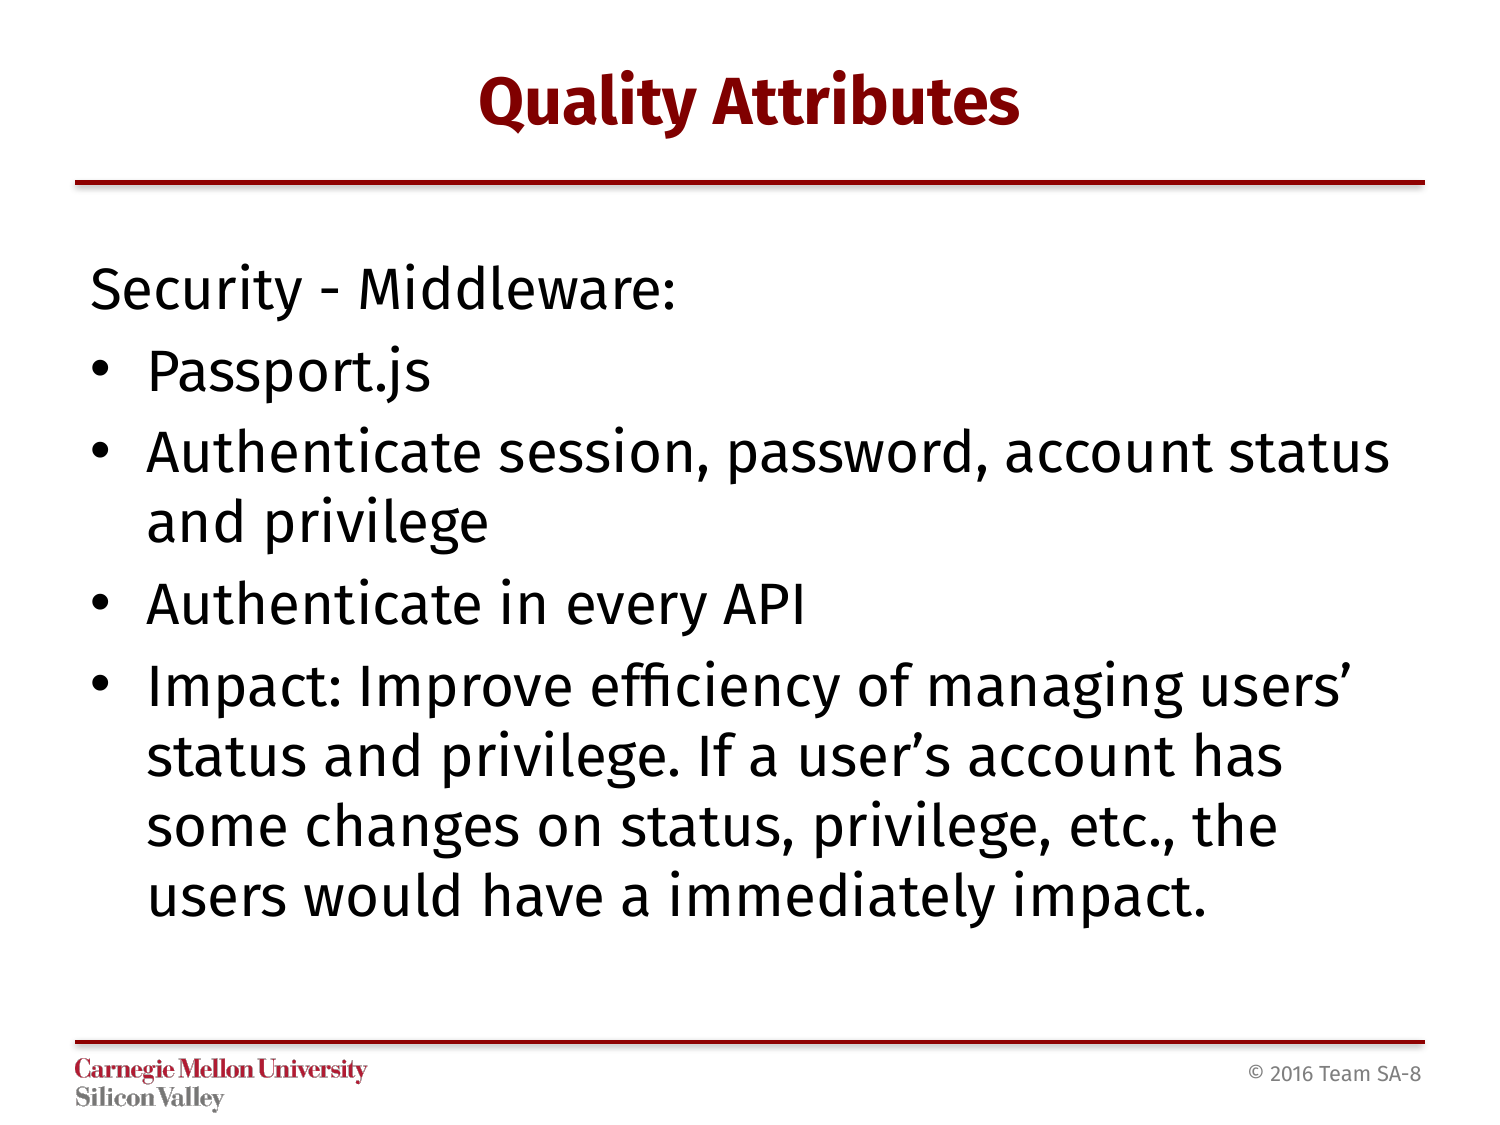

# Quality Attributes
Security - Middleware:
Passport.js
Authenticate session, password, account status and privilege
Authenticate in every API
Impact: Improve efficiency of managing users’ status and privilege. If a user’s account has some changes on status, privilege, etc., the users would have a immediately impact.